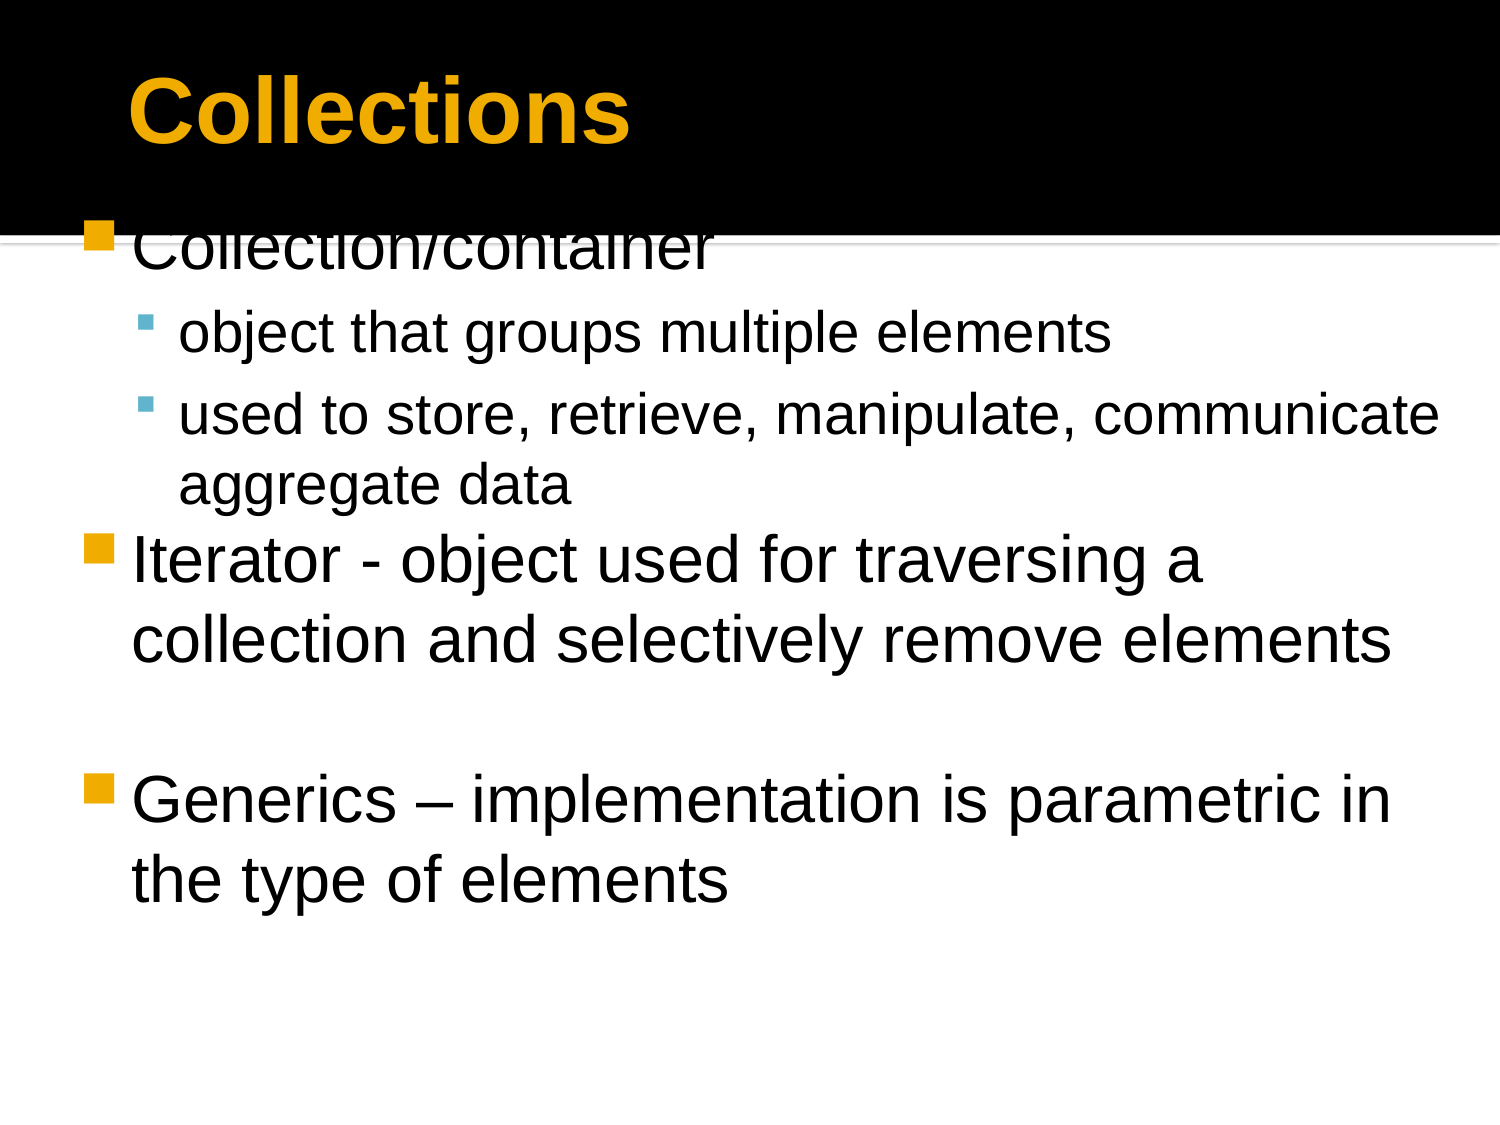

# Collections
Collection/container
object that groups multiple elements
used to store, retrieve, manipulate, communicate aggregate data
Iterator - object used for traversing a collection and selectively remove elements

Generics – implementation is parametric in the type of elements